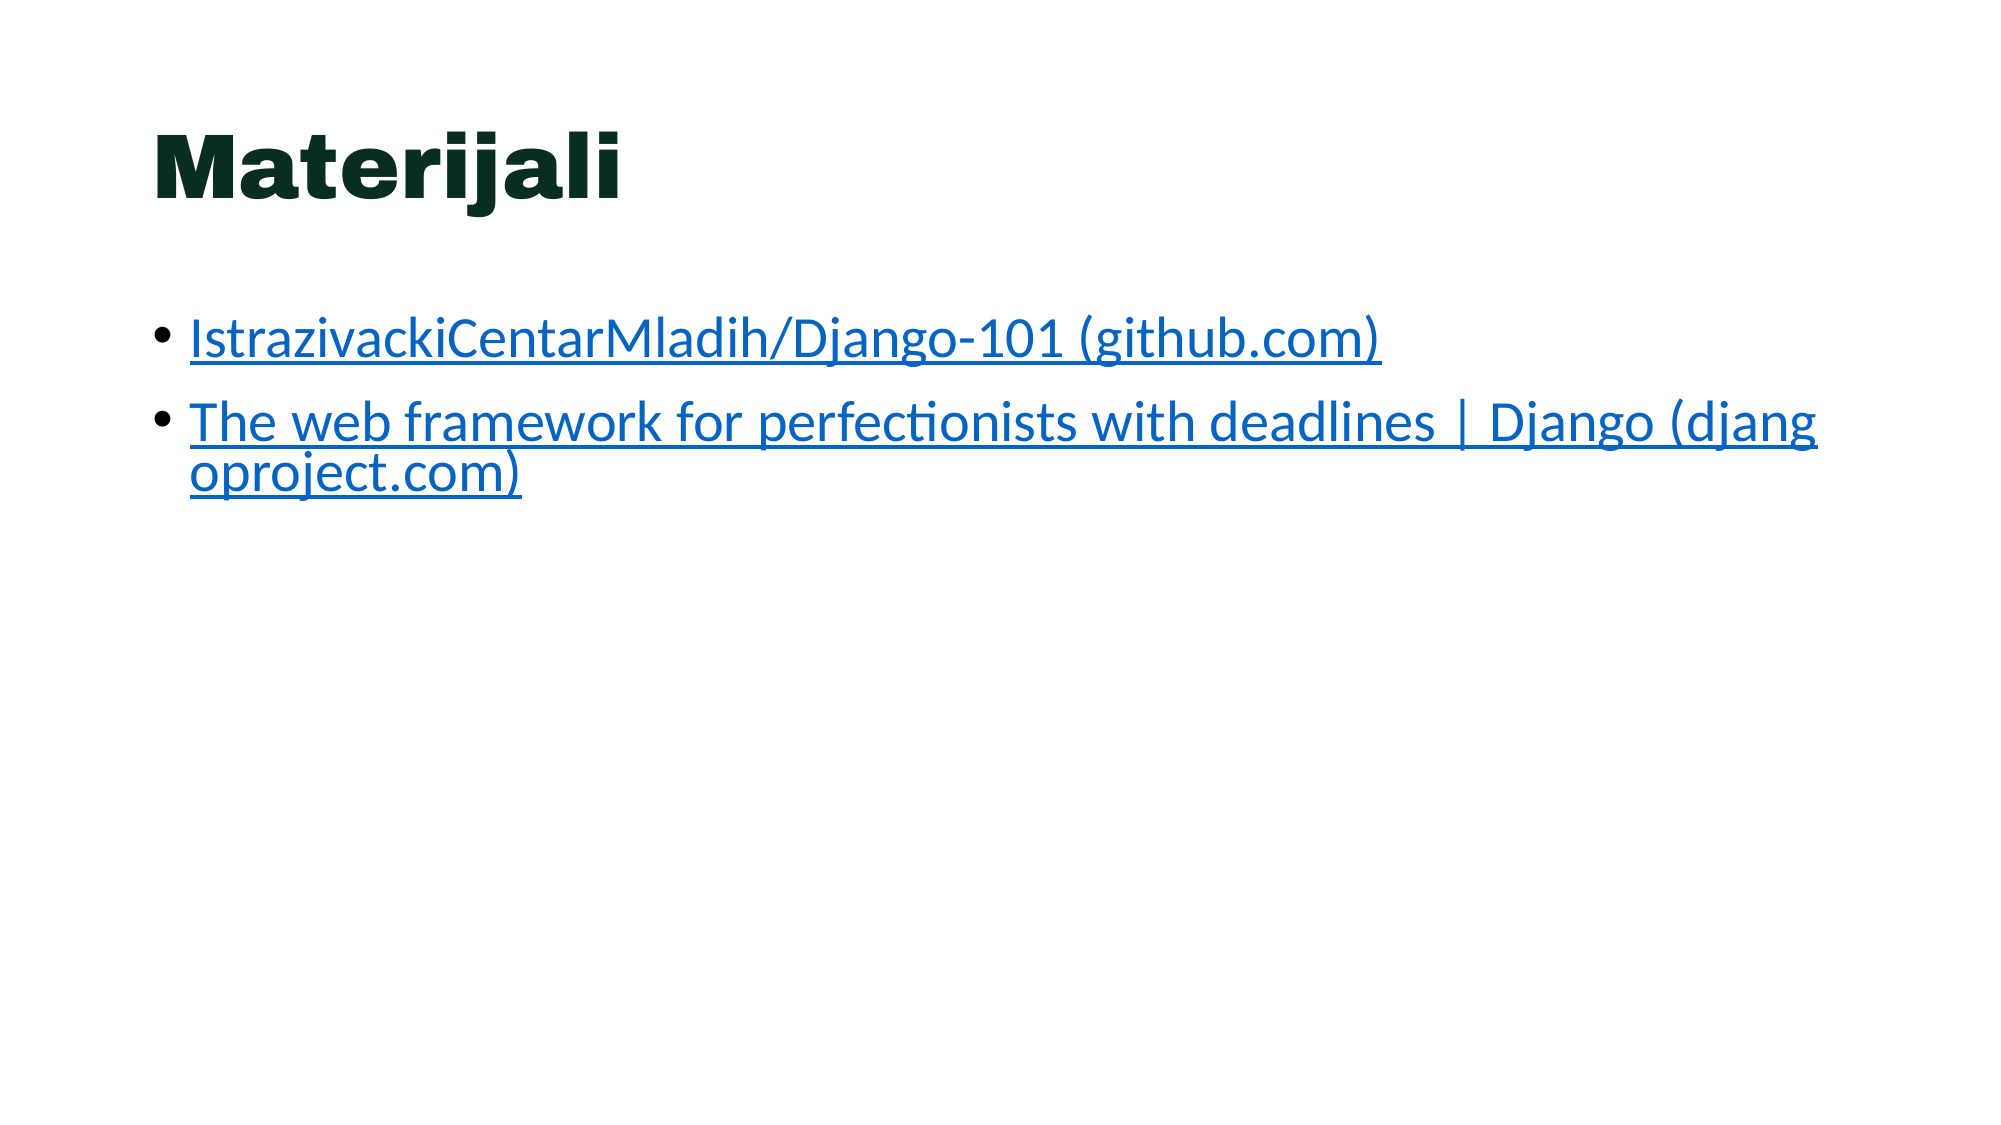

# Materijali
IstrazivackiCentarMladih/Django-101 (github.com)
The web framework for perfectionists with deadlines | Django (djangoproject.com)